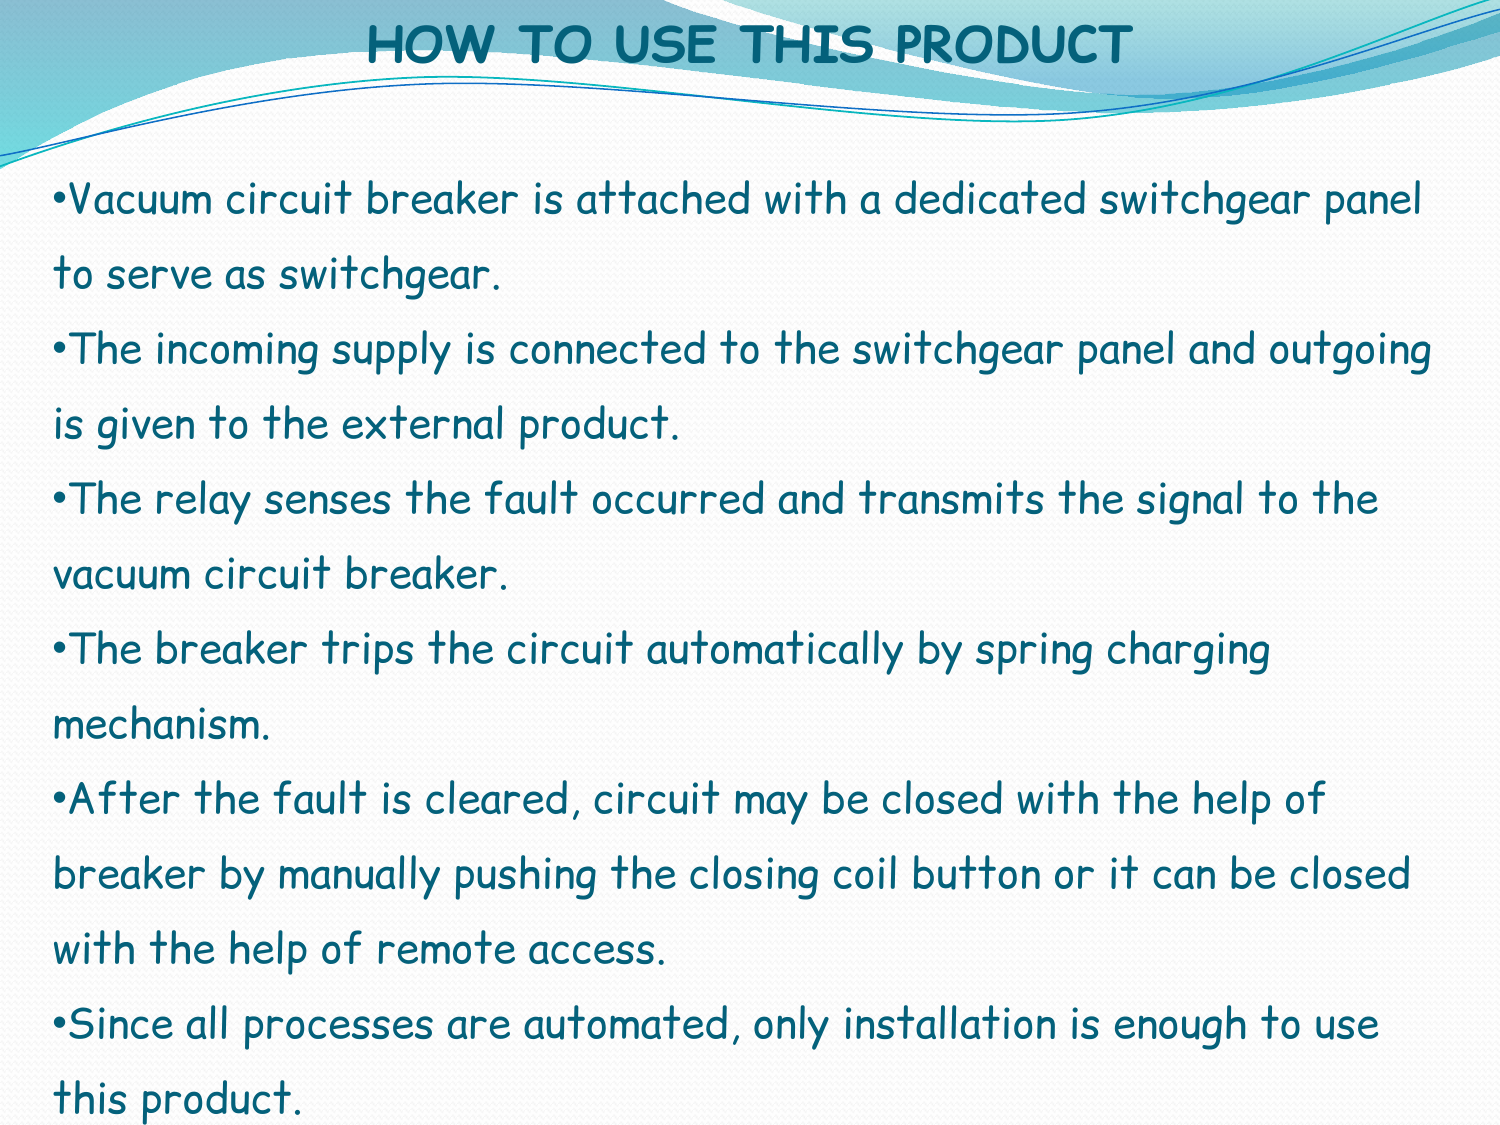

HOW TO USE THIS PRODUCT

Vacuum circuit breaker is attached with a dedicated switchgear panel to serve as switchgear.
The incoming supply is connected to the switchgear panel and outgoing is given to the external product.
The relay senses the fault occurred and transmits the signal to the vacuum circuit breaker.
The breaker trips the circuit automatically by spring charging mechanism.
After the fault is cleared, circuit may be closed with the help of breaker by manually pushing the closing coil button or it can be closed with the help of remote access.
Since all processes are automated, only installation is enough to use this product.